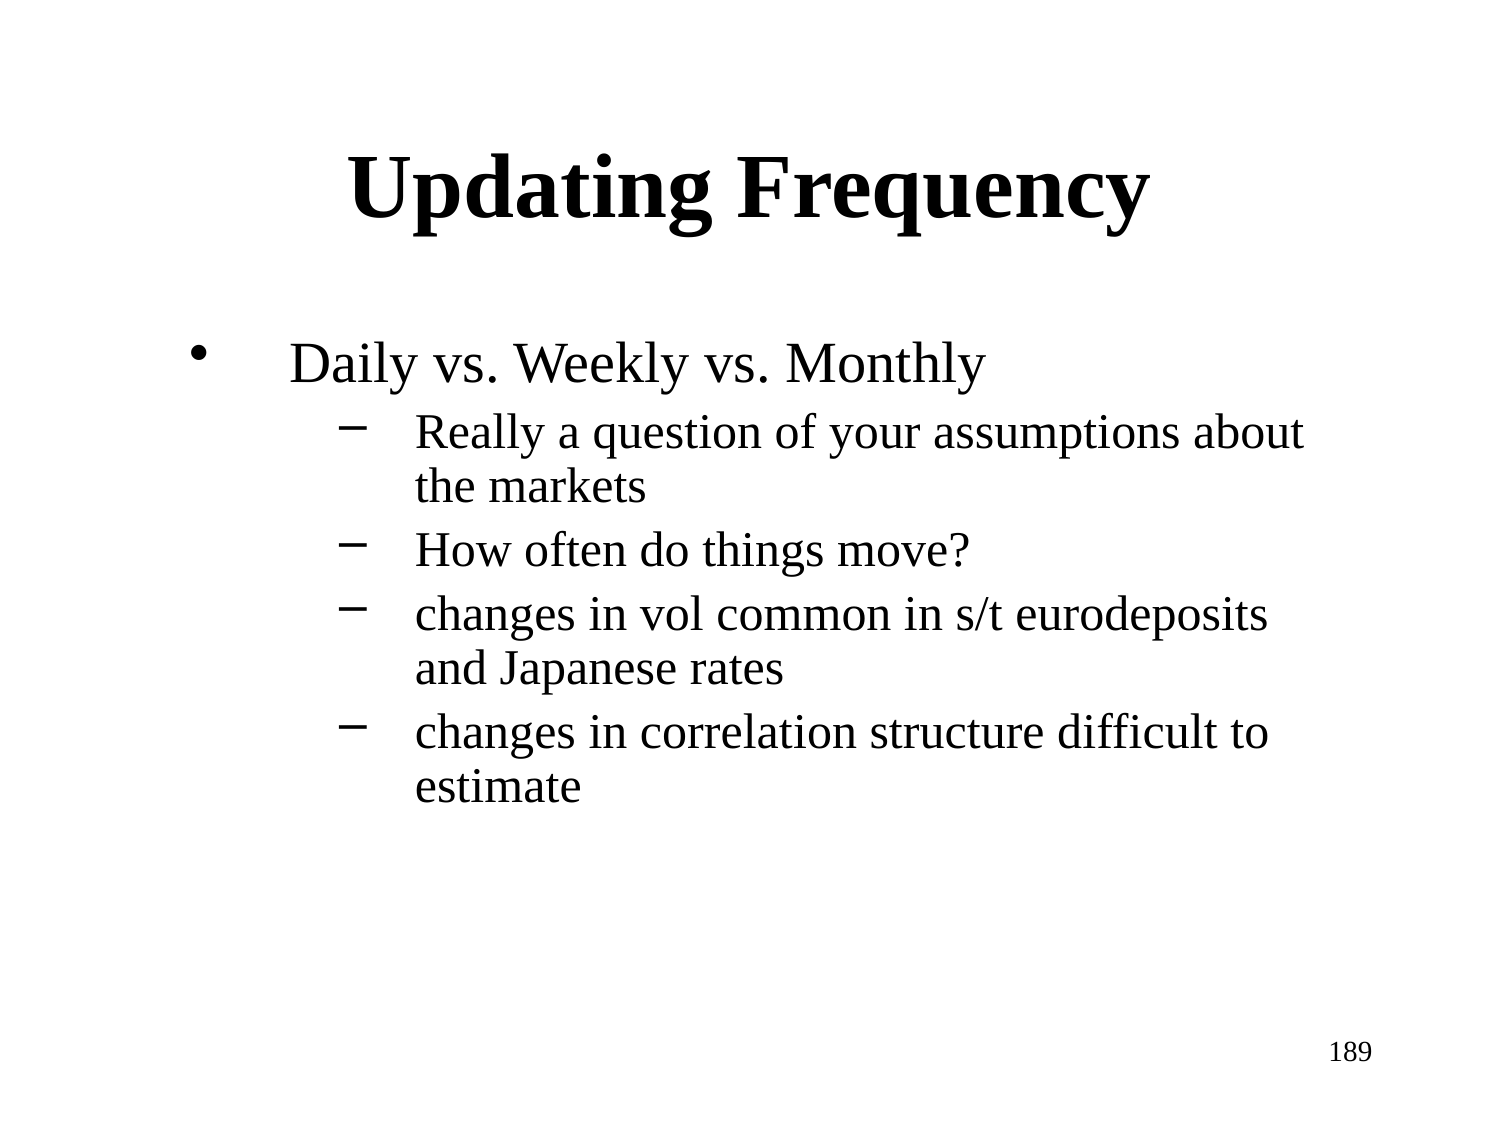

# Updating Frequency
Daily vs. Weekly vs. Monthly
Really a question of your assumptions about the markets
How often do things move?
changes in vol common in s/t eurodeposits and Japanese rates
changes in correlation structure difficult to estimate
189